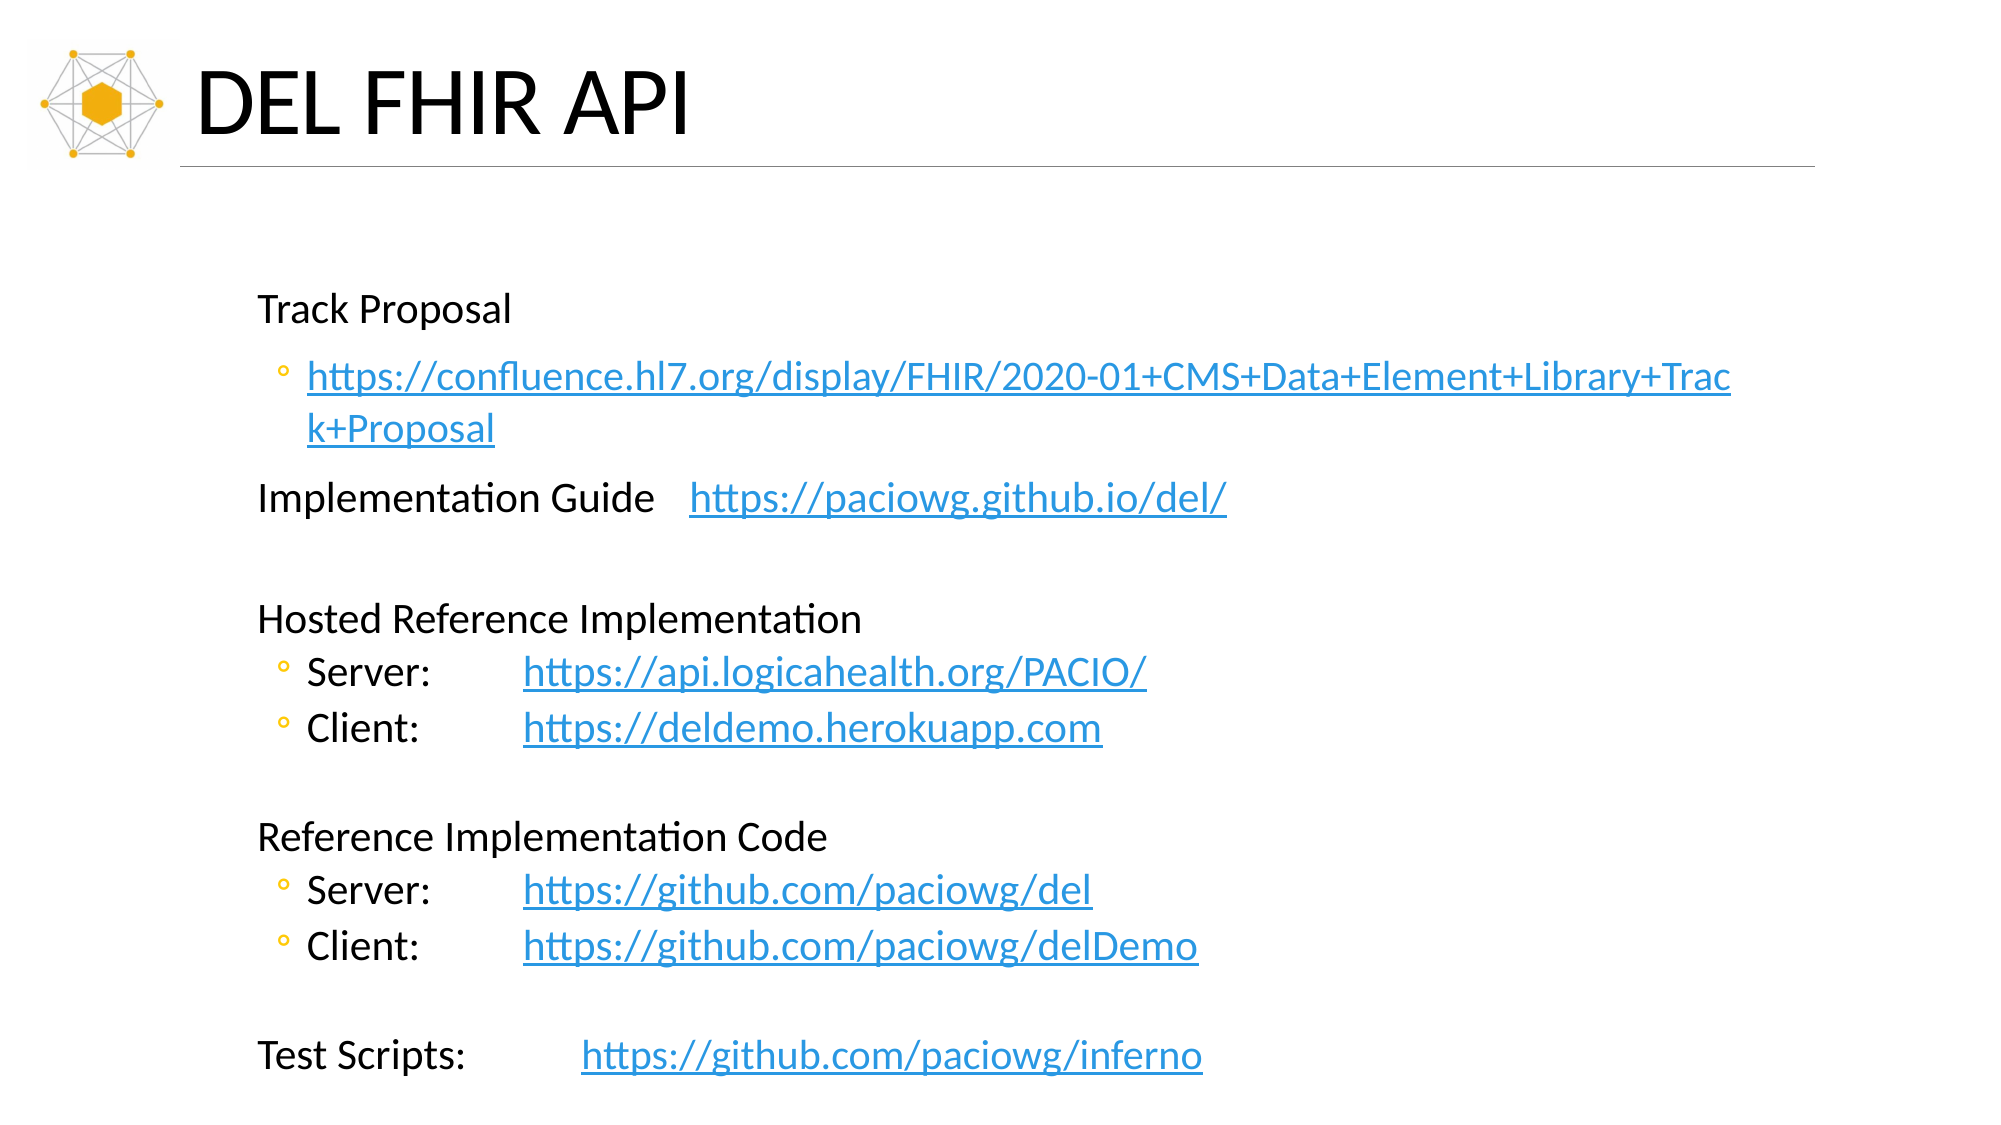

# DEL FHIR API
Track Proposal
https://confluence.hl7.org/display/FHIR/2020-01+CMS+Data+Element+Library+Track+Proposal
Implementation Guide			https://paciowg.github.io/del/

Hosted Reference Implementation
Server:  				https://api.logicahealth.org/PACIO/
Client:  				https://deldemo.herokuapp.com

Reference Implementation Code
Server: 				https://github.com/paciowg/del
Client: 				https://github.com/paciowg/delDemo

Test Scripts: 				https://github.com/paciowg/inferno